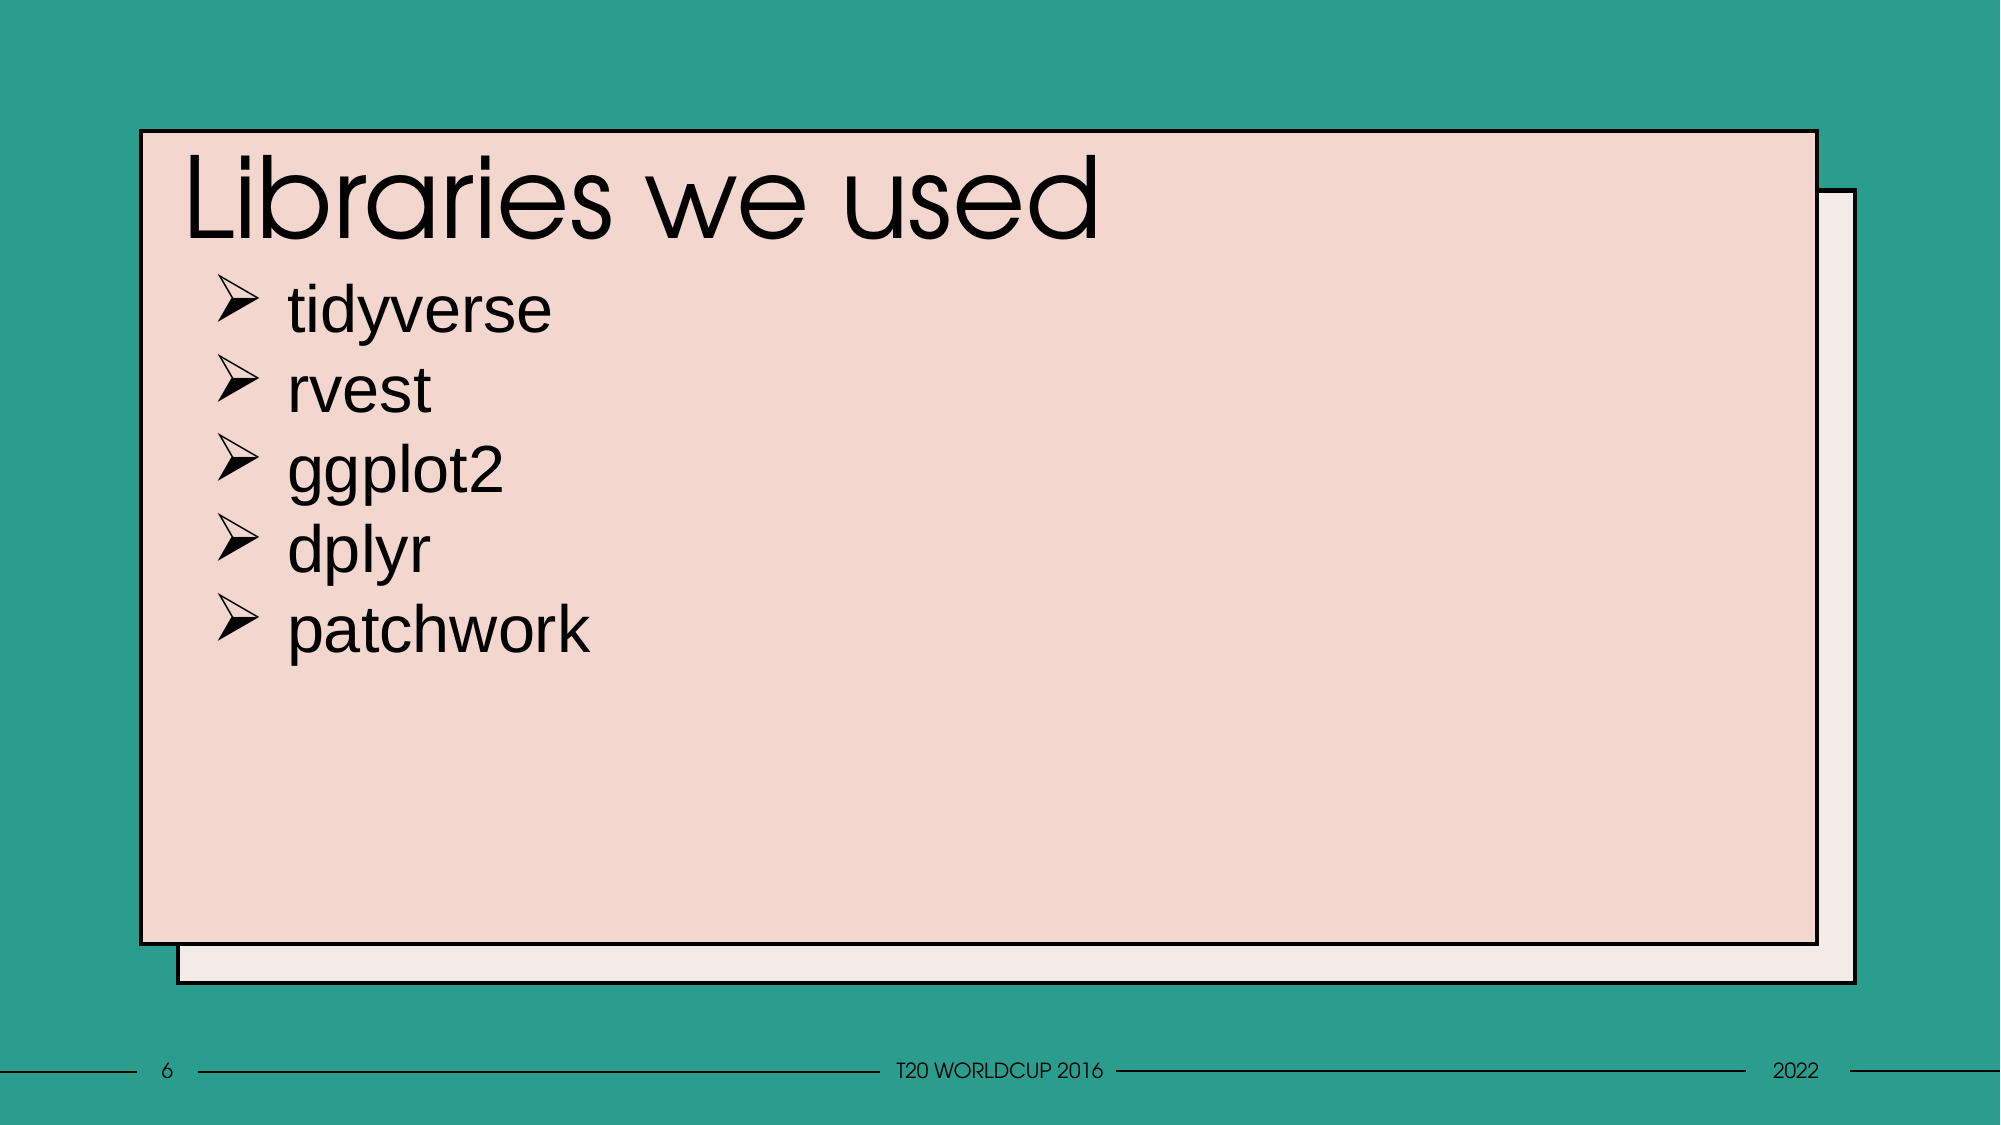

tidyverse
rvest
ggplot2
dplyr
patchwork

# Libraries we used

6
T20 WORLDCUP 2016
2022